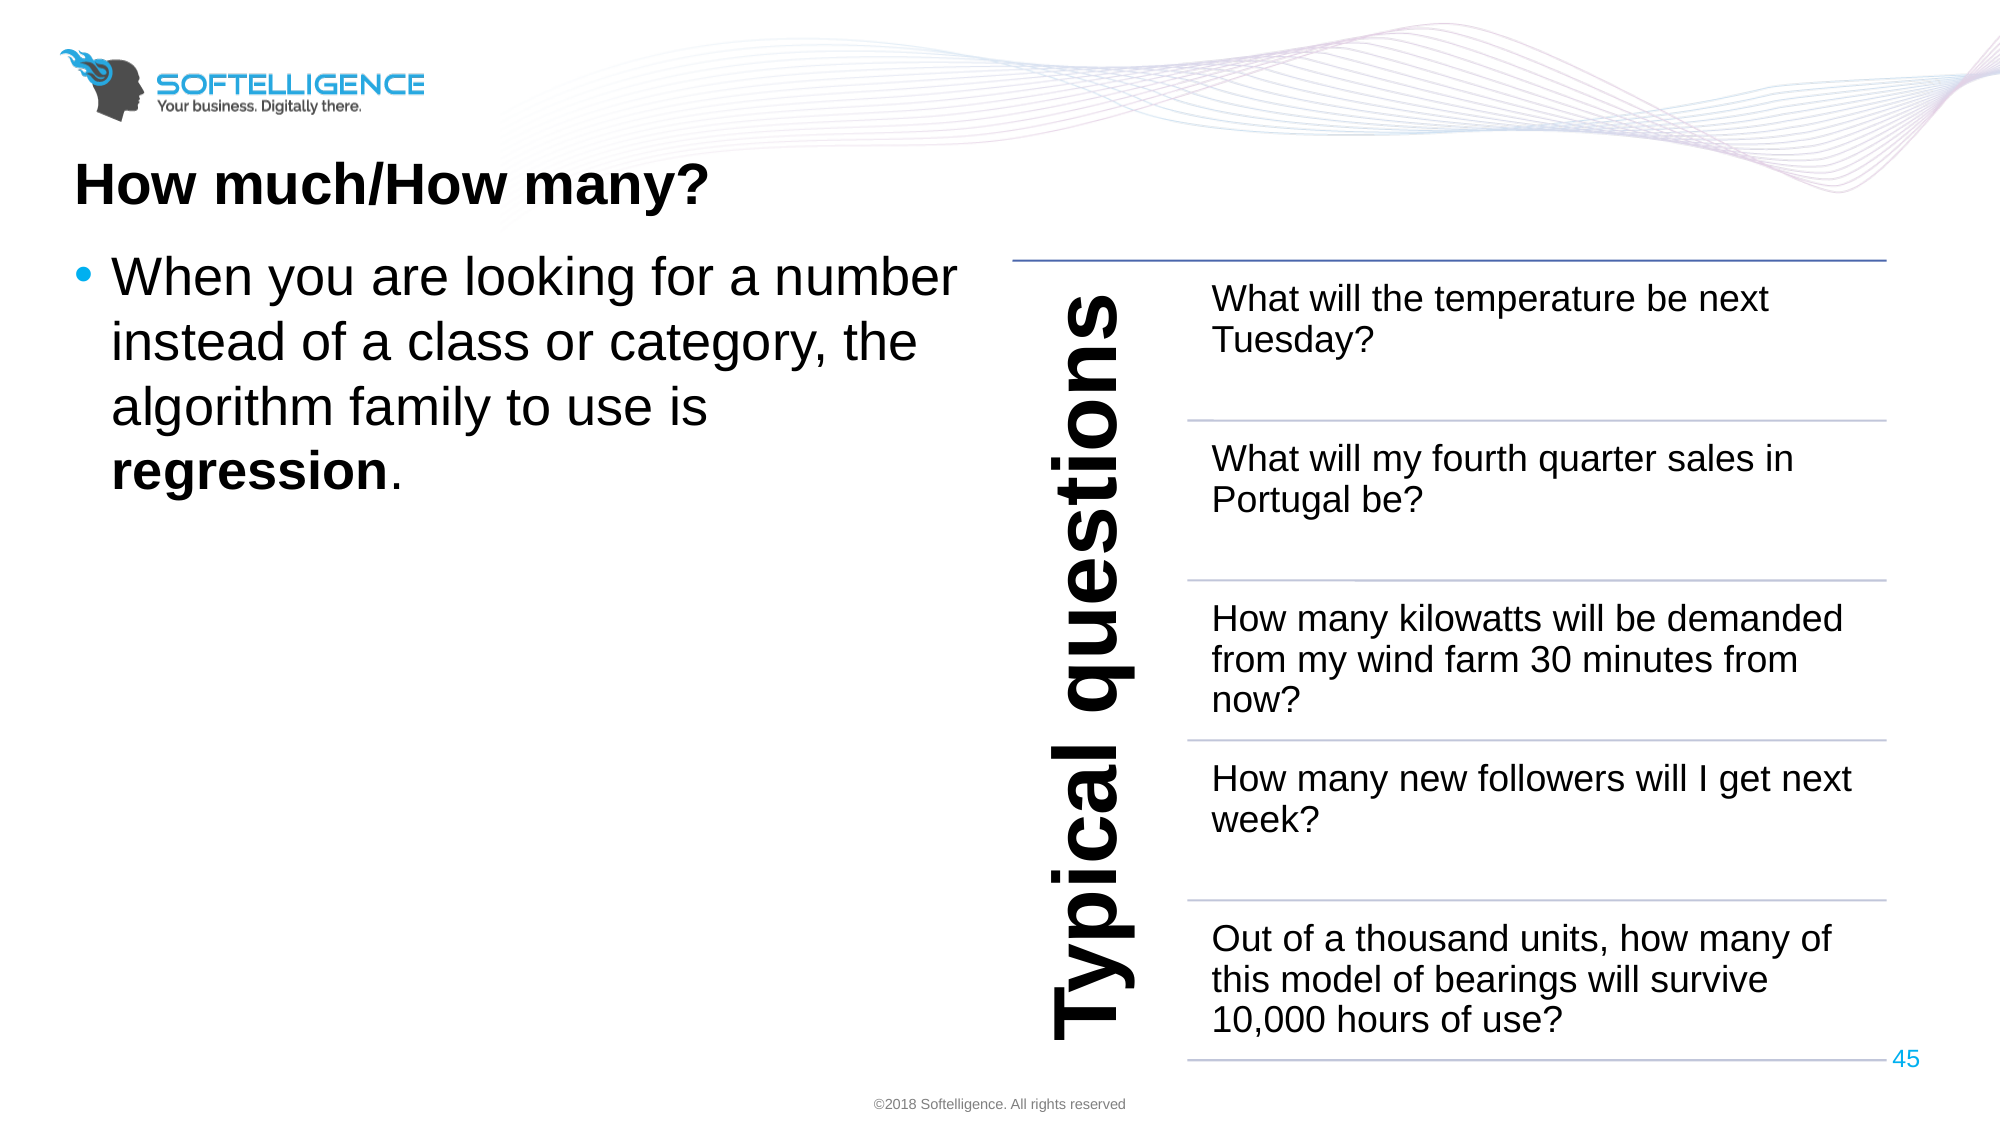

# How much/How many?
When you are looking for a number instead of a class or category, the algorithm family to use is regression.

Typical questions
What will the temperature be next Tuesday?
What will my fourth quarter sales in Portugal be?
How many kilowatts will be demanded from my wind farm 30 minutes from now?
How many new followers will I get next week?
Out of a thousand units, how many of this model of bearings will survive 10,000 hours of use?
45
©2018 Softelligence. All rights reserved